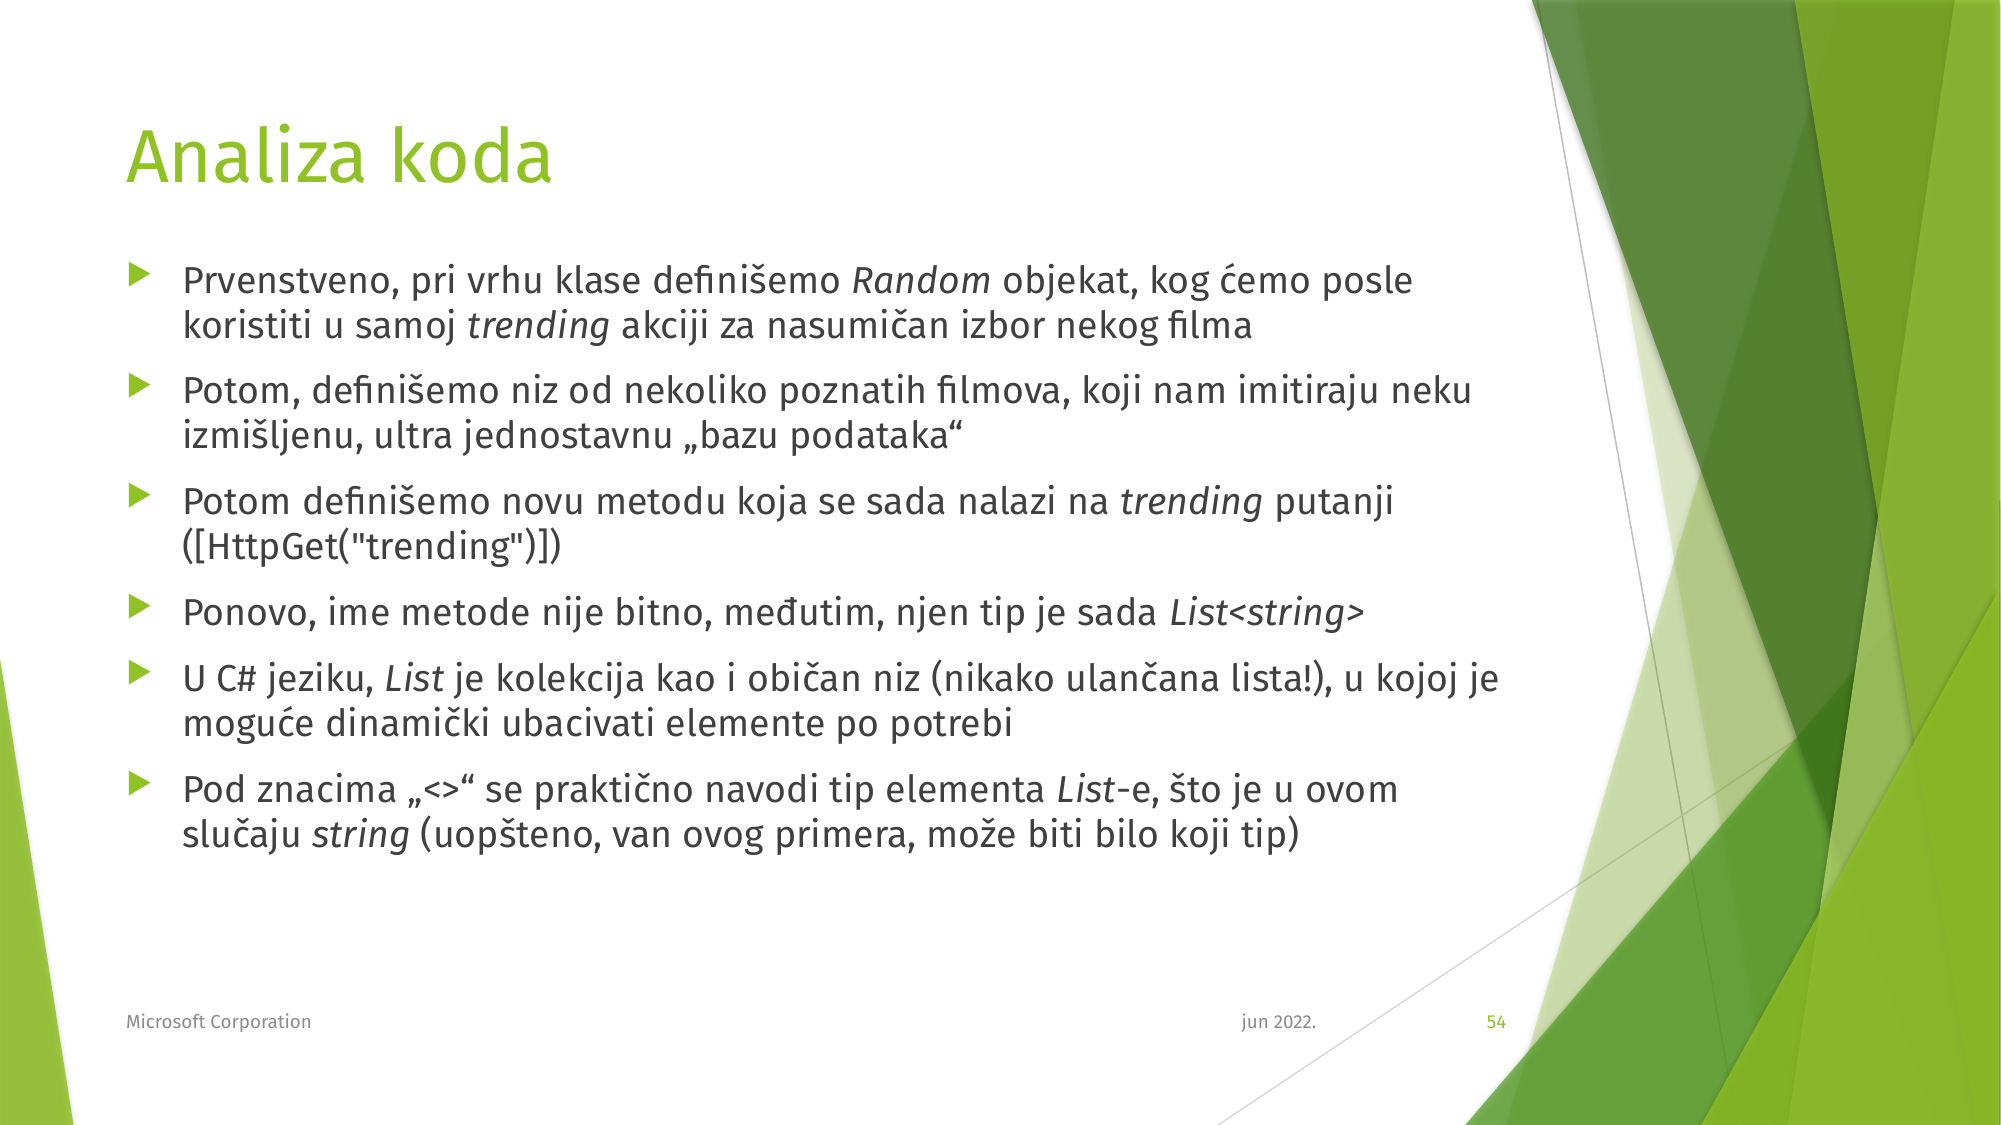

# Analiza koda
Prvenstveno, pri vrhu klase definišemo Random objekat, kog ćemo posle koristiti u samoj trending akciji za nasumičan izbor nekog filma
Potom, definišemo niz od nekoliko poznatih filmova, koji nam imitiraju neku izmišljenu, ultra jednostavnu „bazu podataka“
Potom definišemo novu metodu koja se sada nalazi na trending putanji
([HttpGet("trending")])
Ponovo, ime metode nije bitno, međutim, njen tip je sada List<string>
U C# jeziku, List je kolekcija kao i običan niz (nikako ulančana lista!), u kojoj je moguće dinamički ubacivati elemente po potrebi
Pod znacima „<>“ se praktično navodi tip elementa List-e, što je u ovom slučaju string (uopšteno, van ovog primera, može biti bilo koji tip)
Microsoft Corporation
jun 2022.
54